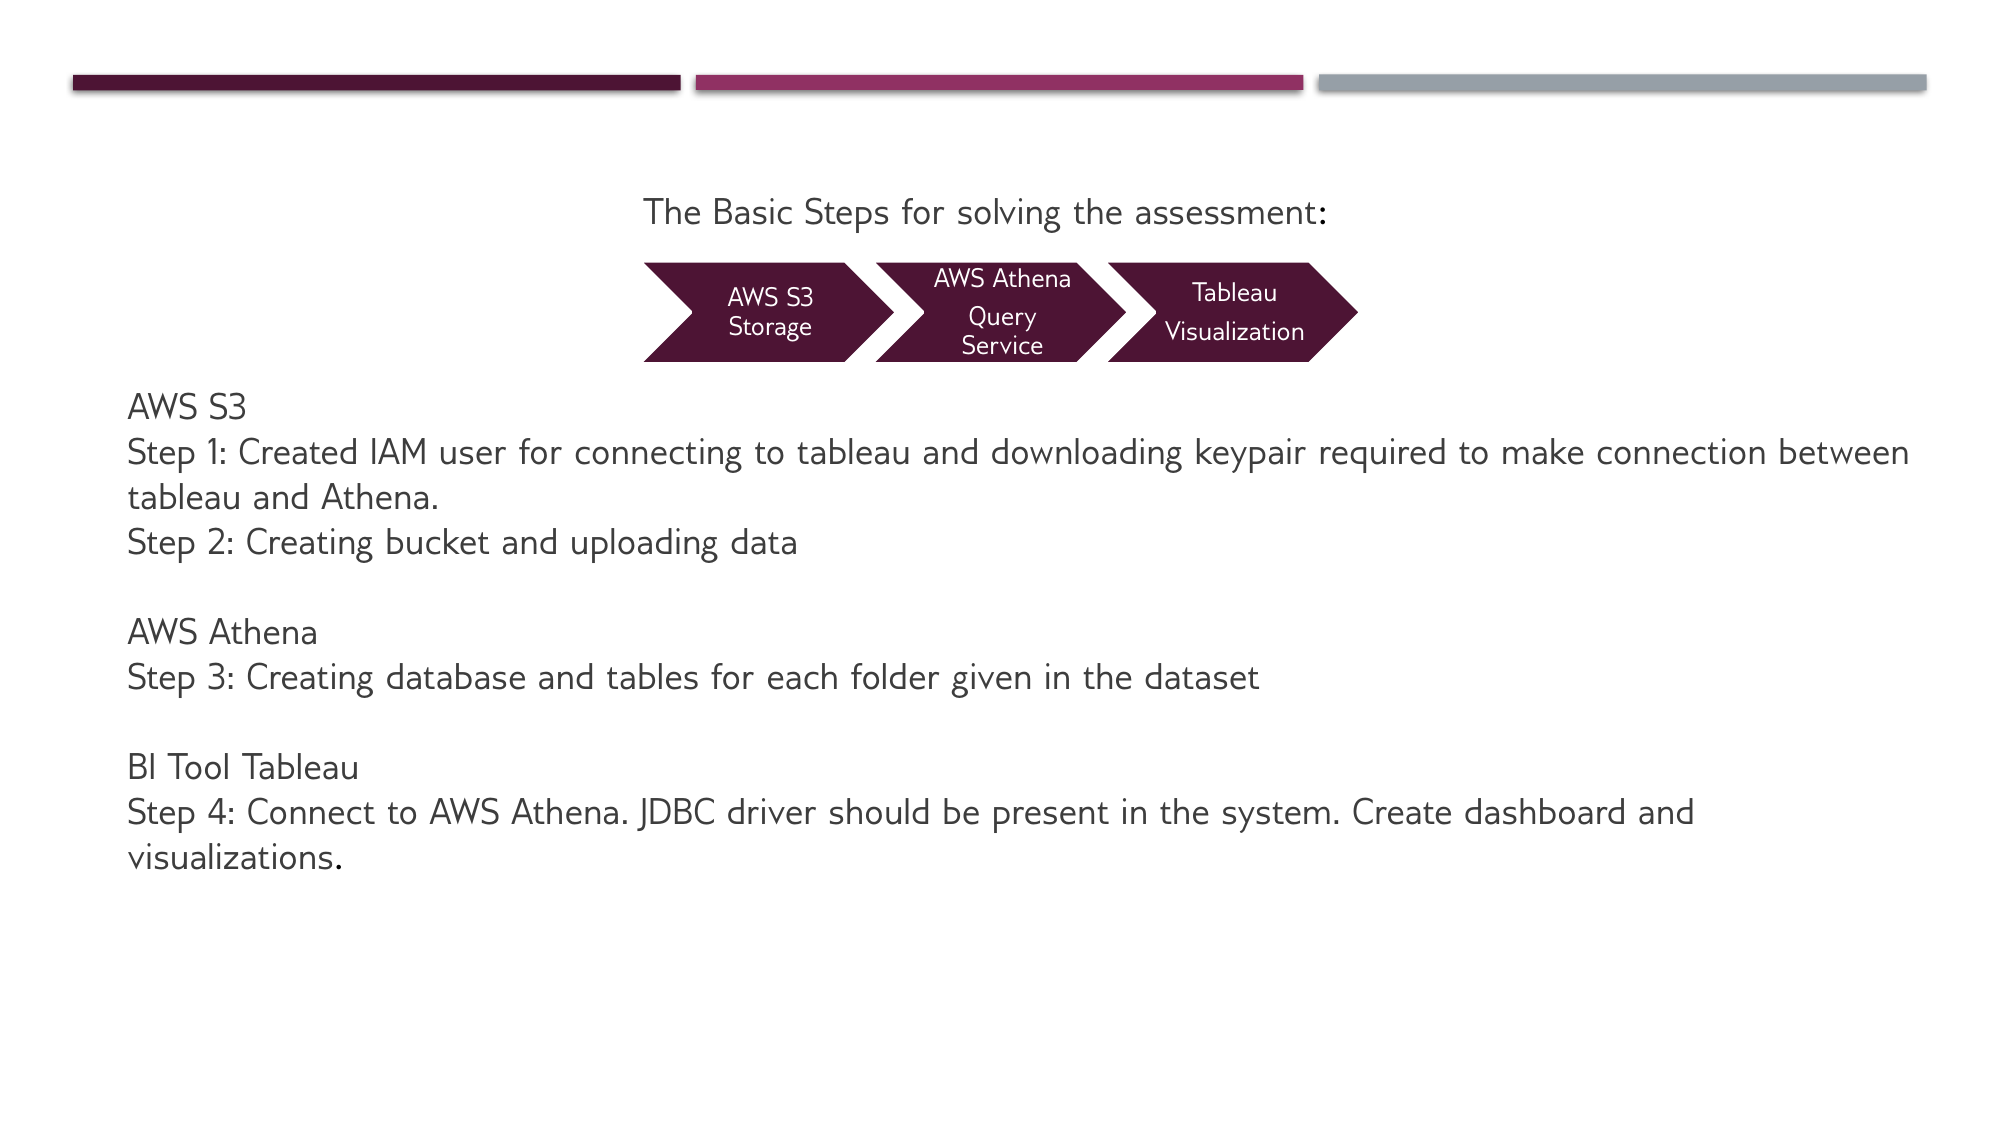

The Basic Steps for solving the assessment:
AWS S3 Storage
AWS Athena
Query Service
Tableau
Visualization
AWS S3
Step 1: Created IAM user for connecting to tableau and downloading keypair required to make connection between tableau and Athena.
Step 2: Creating bucket and uploading data

AWS Athena
Step 3: Creating database and tables for each folder given in the dataset

BI Tool Tableau
Step 4: Connect to AWS Athena. JDBC driver should be present in the system. Create dashboard and visualizations.